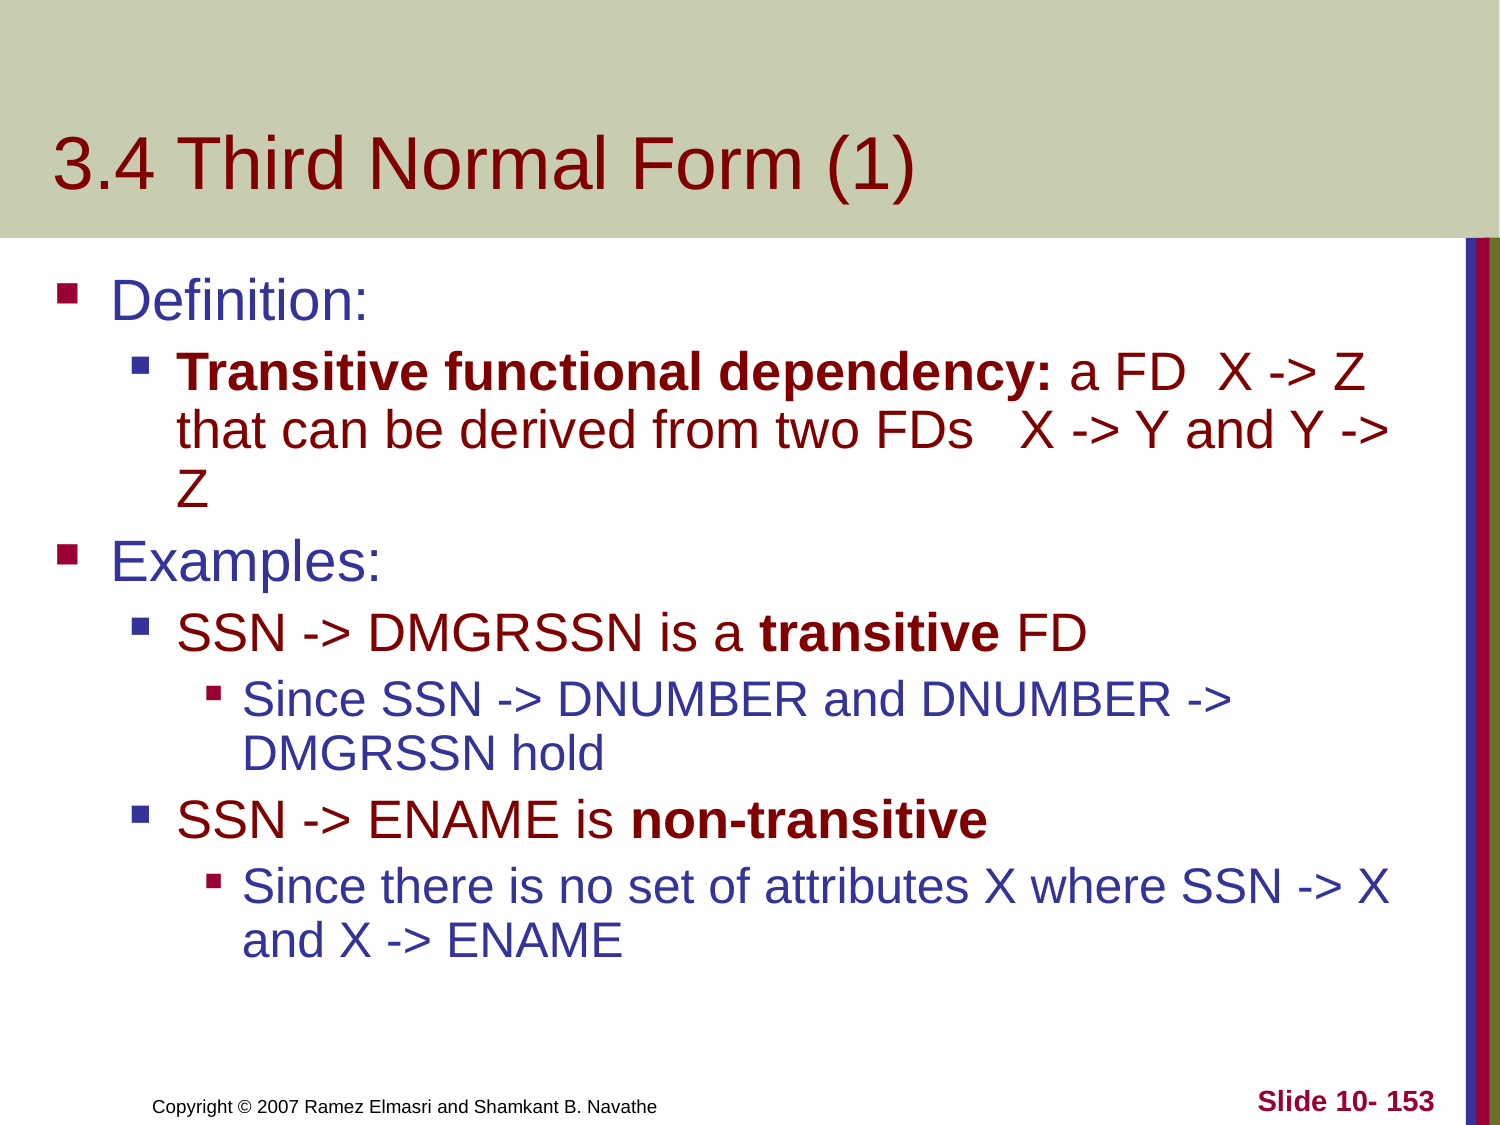

# 3.4 Third Normal Form (1)
Definition:
Transitive functional dependency: a FD  X -> Z that can be derived from two FDs   X -> Y and Y -> Z
Examples:
SSN -> DMGRSSN is a transitive FD
Since SSN -> DNUMBER and DNUMBER -> DMGRSSN hold
SSN -> ENAME is non-transitive
Since there is no set of attributes X where SSN -> X and X -> ENAME
Slide 10- 153